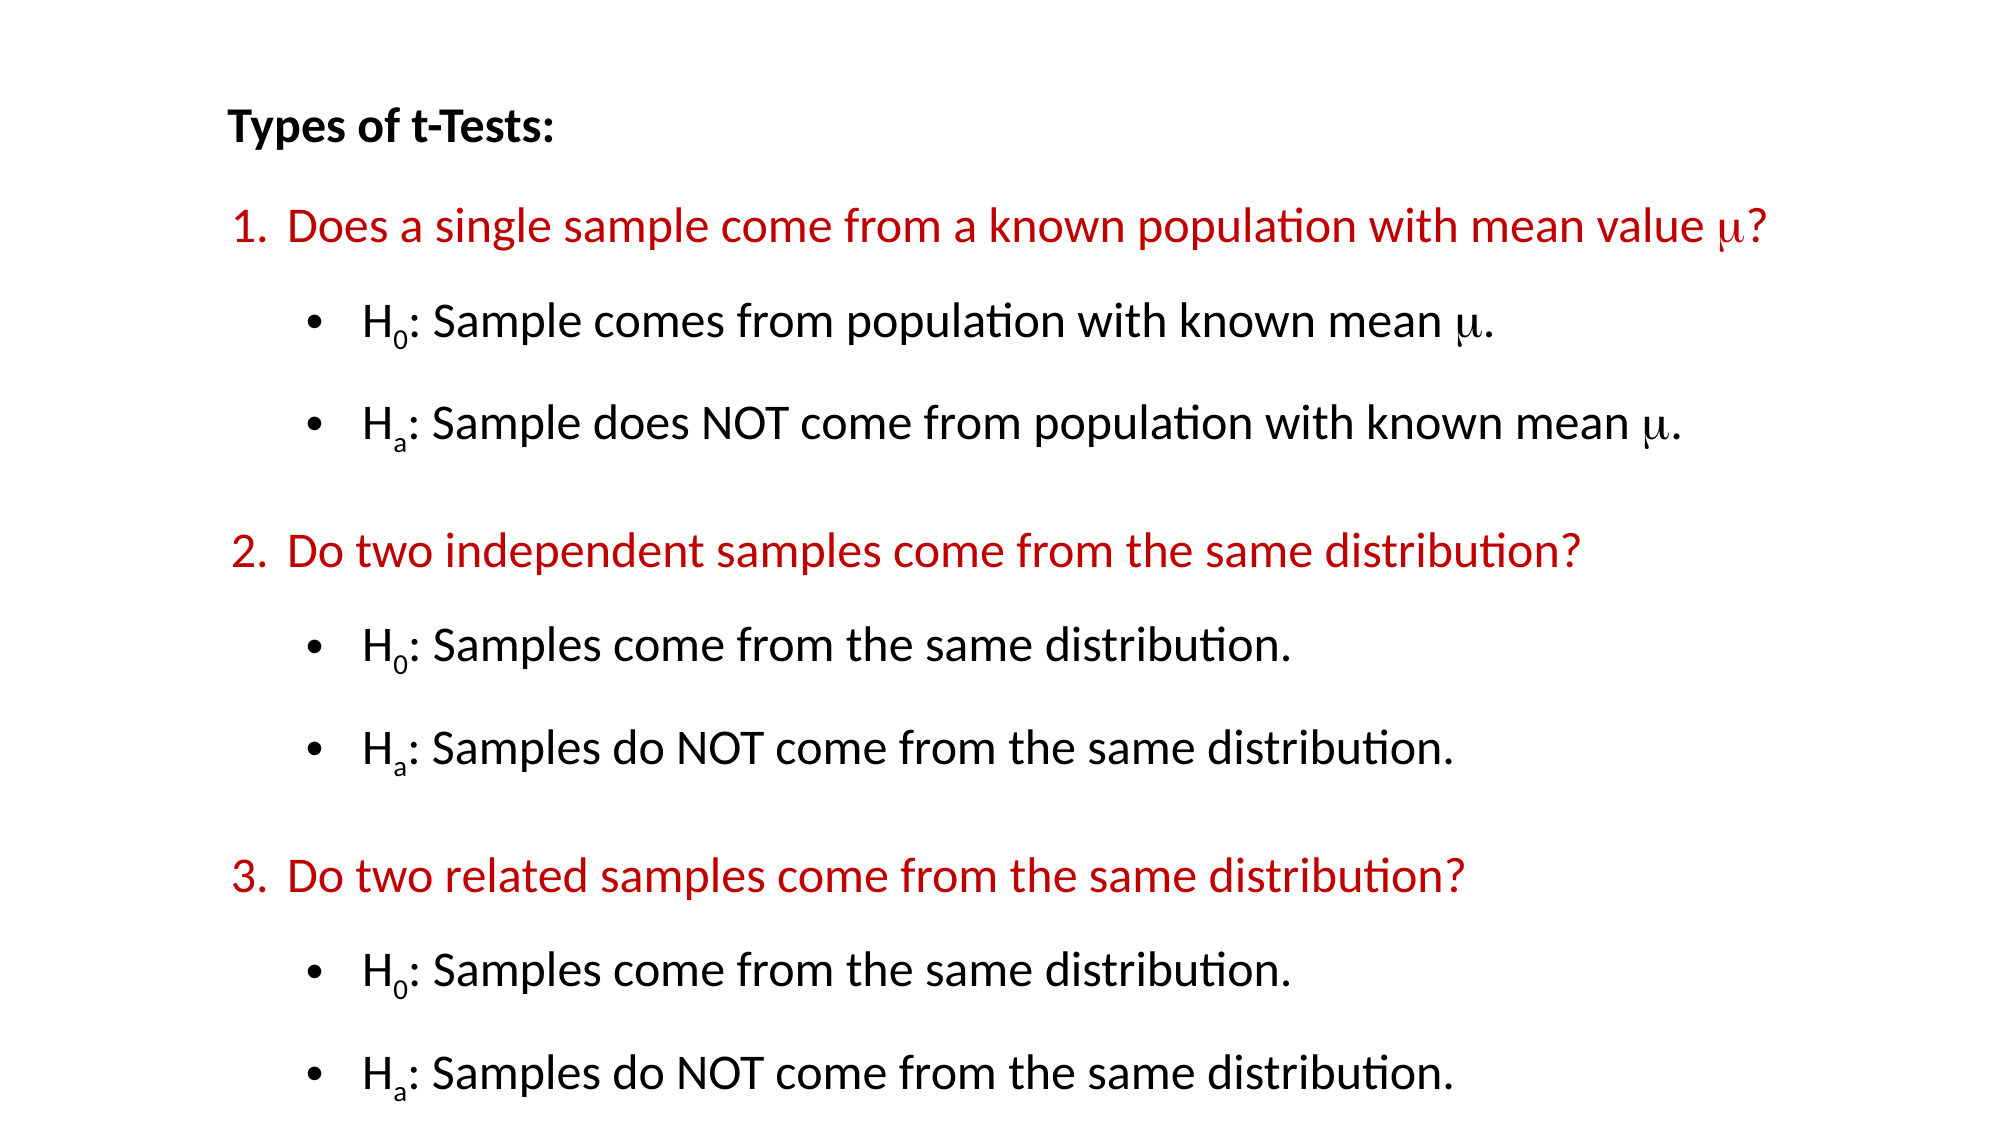

Types of t-Tests:
Does a single sample come from a known population with mean value μ?
H0: Sample comes from population with known mean μ.
Ha: Sample does NOT come from population with known mean μ.
Do two independent samples come from the same distribution?
H0: Samples come from the same distribution.
Ha: Samples do NOT come from the same distribution.
Do two related samples come from the same distribution?
H0: Samples come from the same distribution.
Ha: Samples do NOT come from the same distribution.